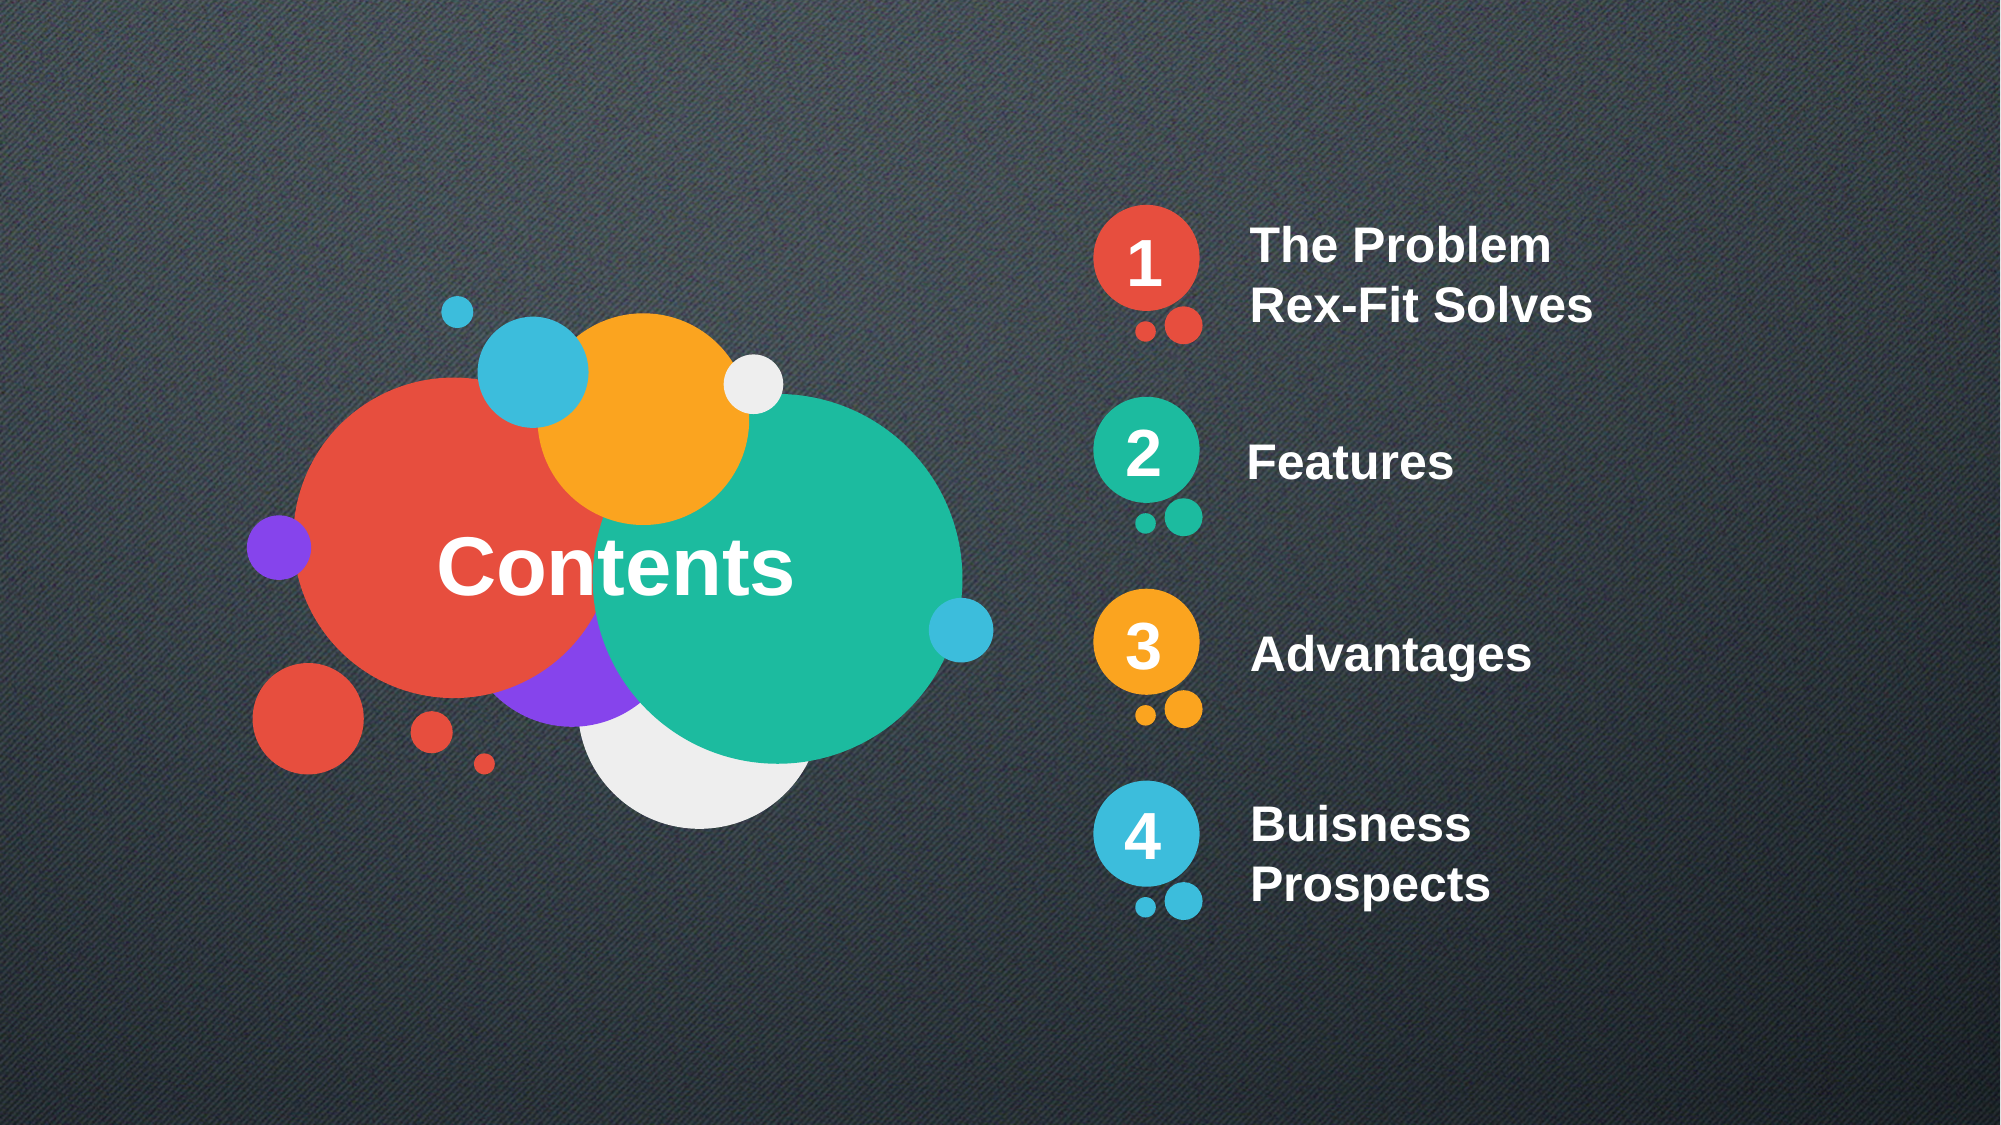

1

The Problem Rex-Fit Solves

2

Features
Contents

3

Advantages

4

Buisness Prospects